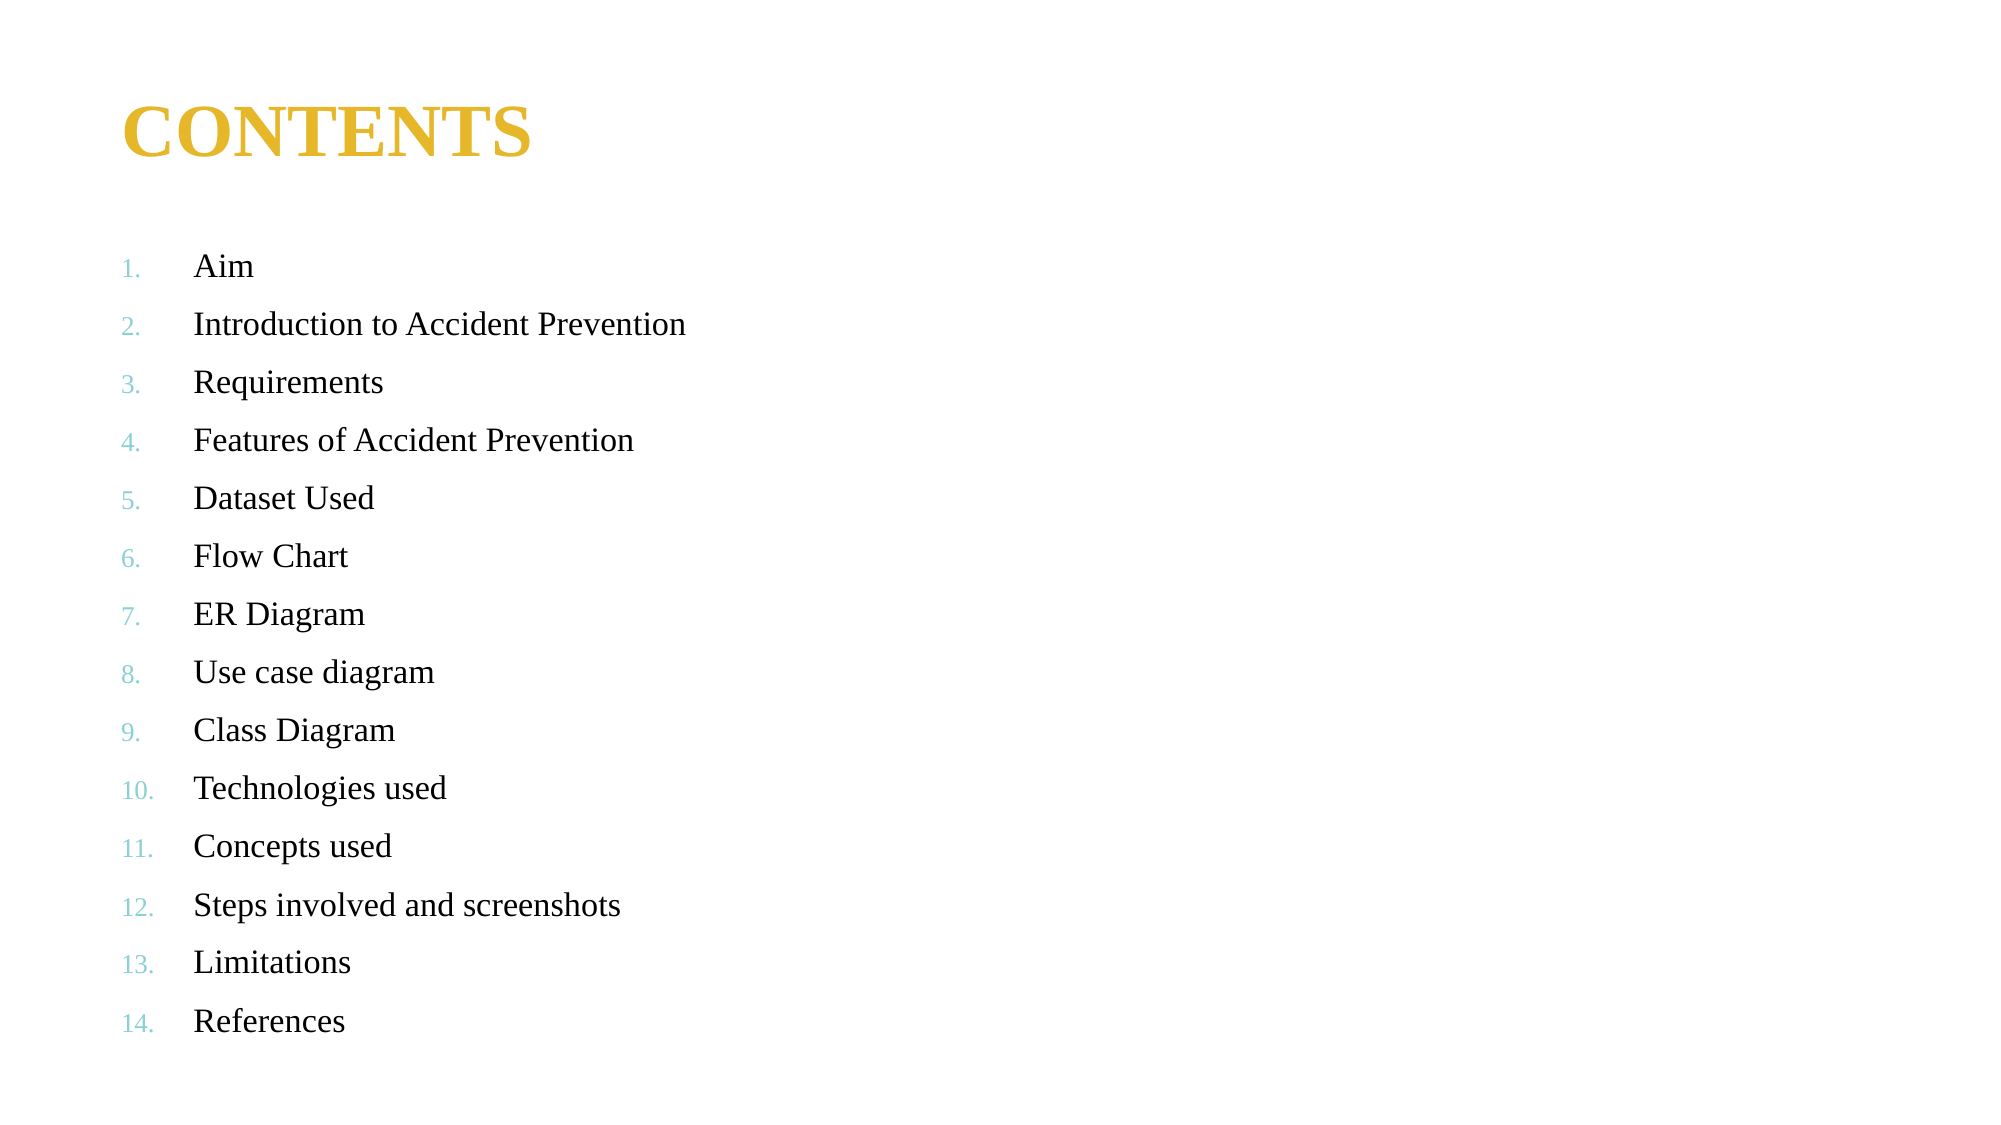

# CONTENTS
Aim
Introduction to Accident Prevention
Requirements
Features of Accident Prevention
Dataset Used
Flow Chart
ER Diagram
Use case diagram
Class Diagram
Technologies used
Concepts used
Steps involved and screenshots
Limitations
References